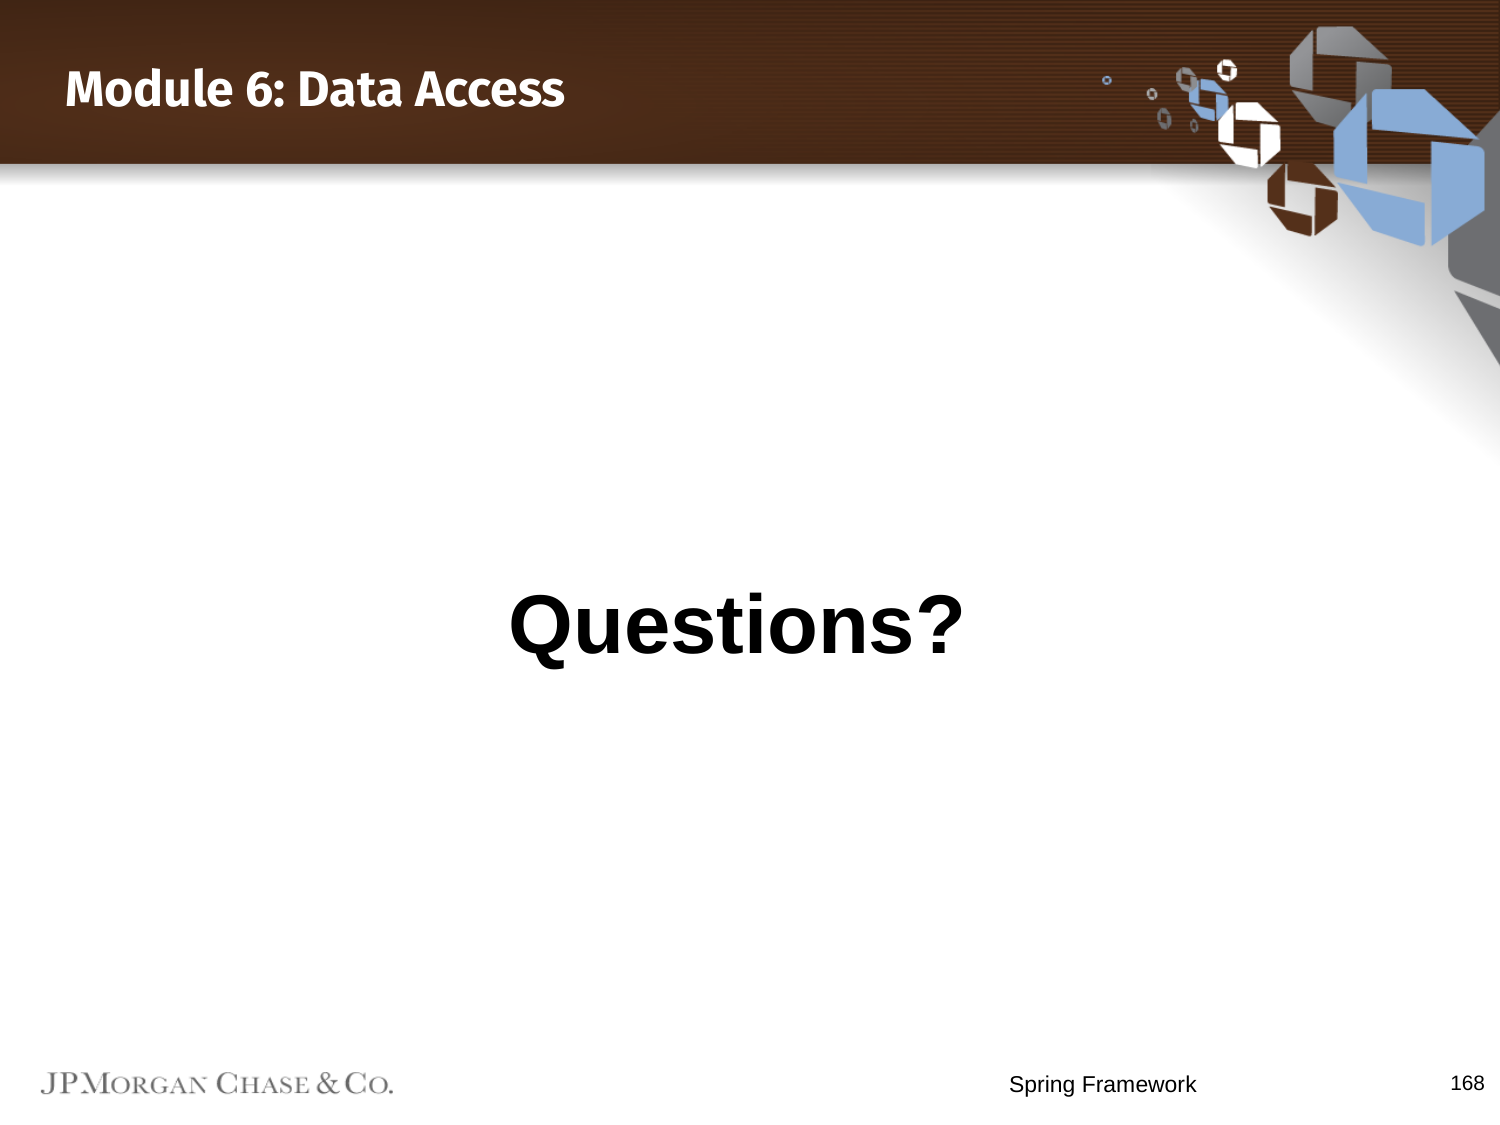

Module 6: Data Access

Questions?
Spring Framework
168